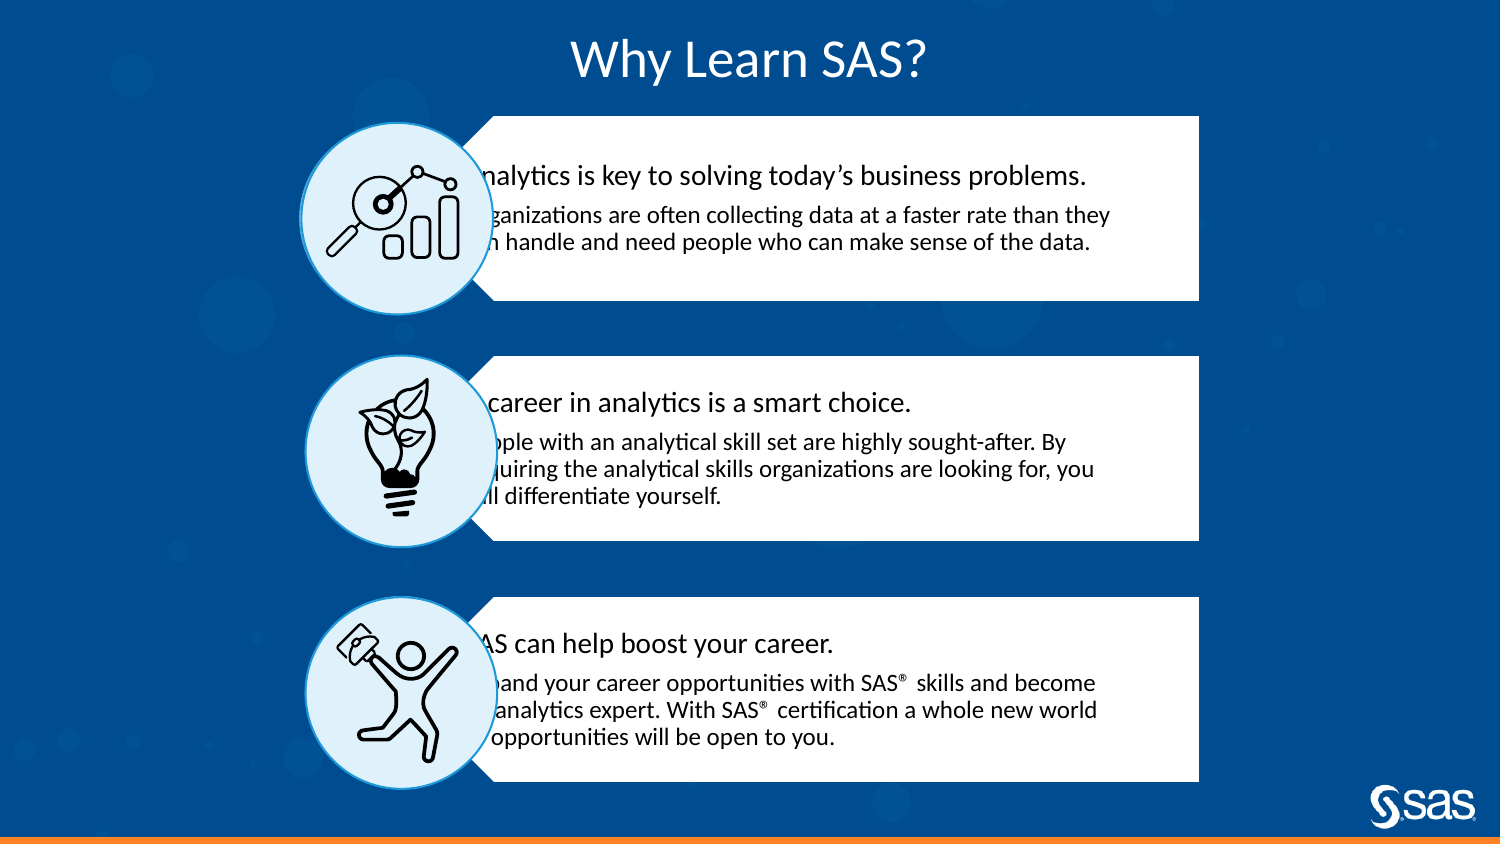

# Why Learn SAS?
Analytics is key to solving today’s business problems.
Organizations are often collecting data at a faster rate than they can handle and need people who can make sense of the data.
A career in analytics is a smart choice.
People with an analytical skill set are highly sought-after. By acquiring the analytical skills organizations are looking for, you will differentiate yourself.
SAS can help boost your career.
Expand your career opportunities with SAS® skills and become an analytics expert. With SAS® certification a whole new world of opportunities will be open to you.